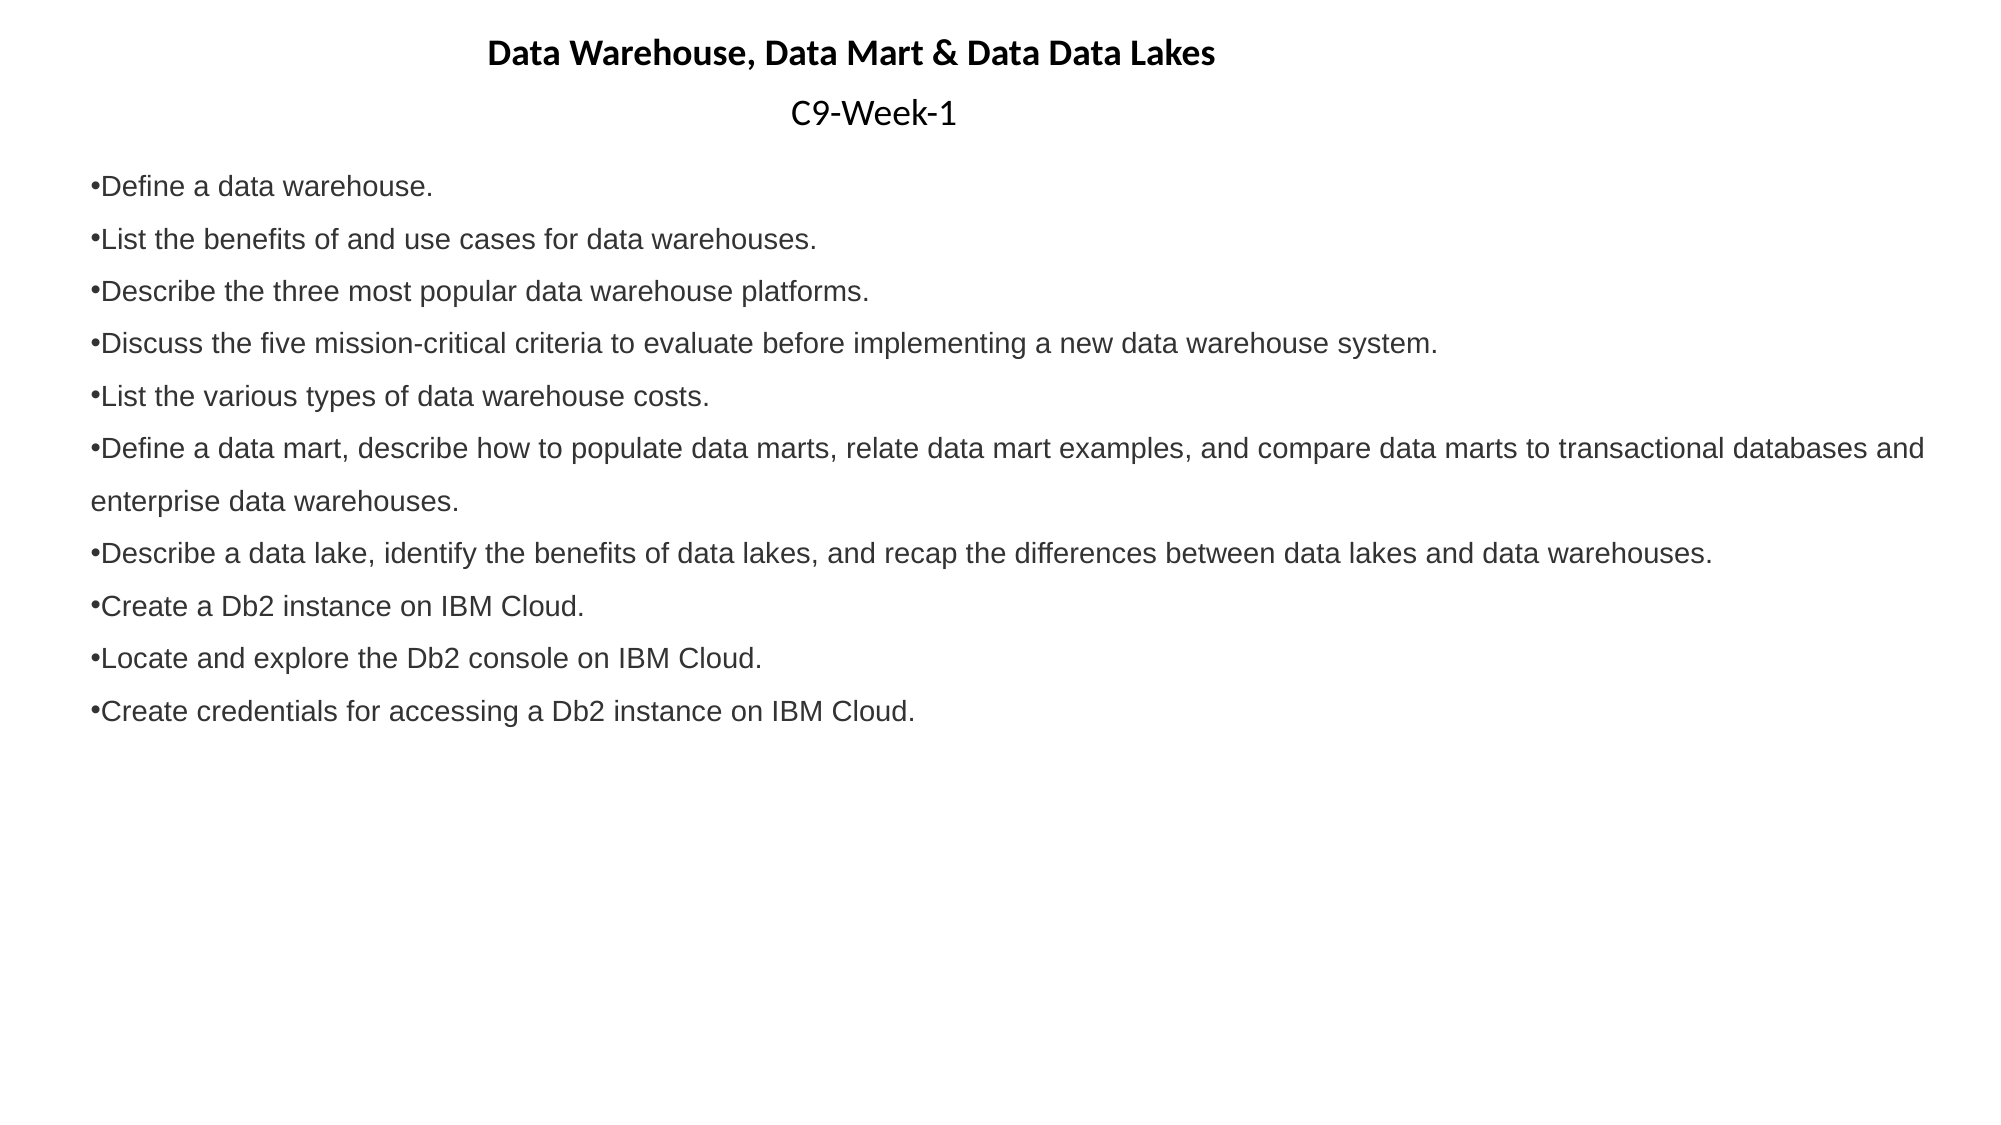

Data Warehouse, Data Mart & Data Data Lakes
C9-Week-1
Define a data warehouse.
List the benefits of and use cases for data warehouses.
Describe the three most popular data warehouse platforms.
Discuss the five mission-critical criteria to evaluate before implementing a new data warehouse system.
List the various types of data warehouse costs.
Define a data mart, describe how to populate data marts, relate data mart examples, and compare data marts to transactional databases and enterprise data warehouses.
Describe a data lake, identify the benefits of data lakes, and recap the differences between data lakes and data warehouses.
Create a Db2 instance on IBM Cloud.
Locate and explore the Db2 console on IBM Cloud.
Create credentials for accessing a Db2 instance on IBM Cloud.